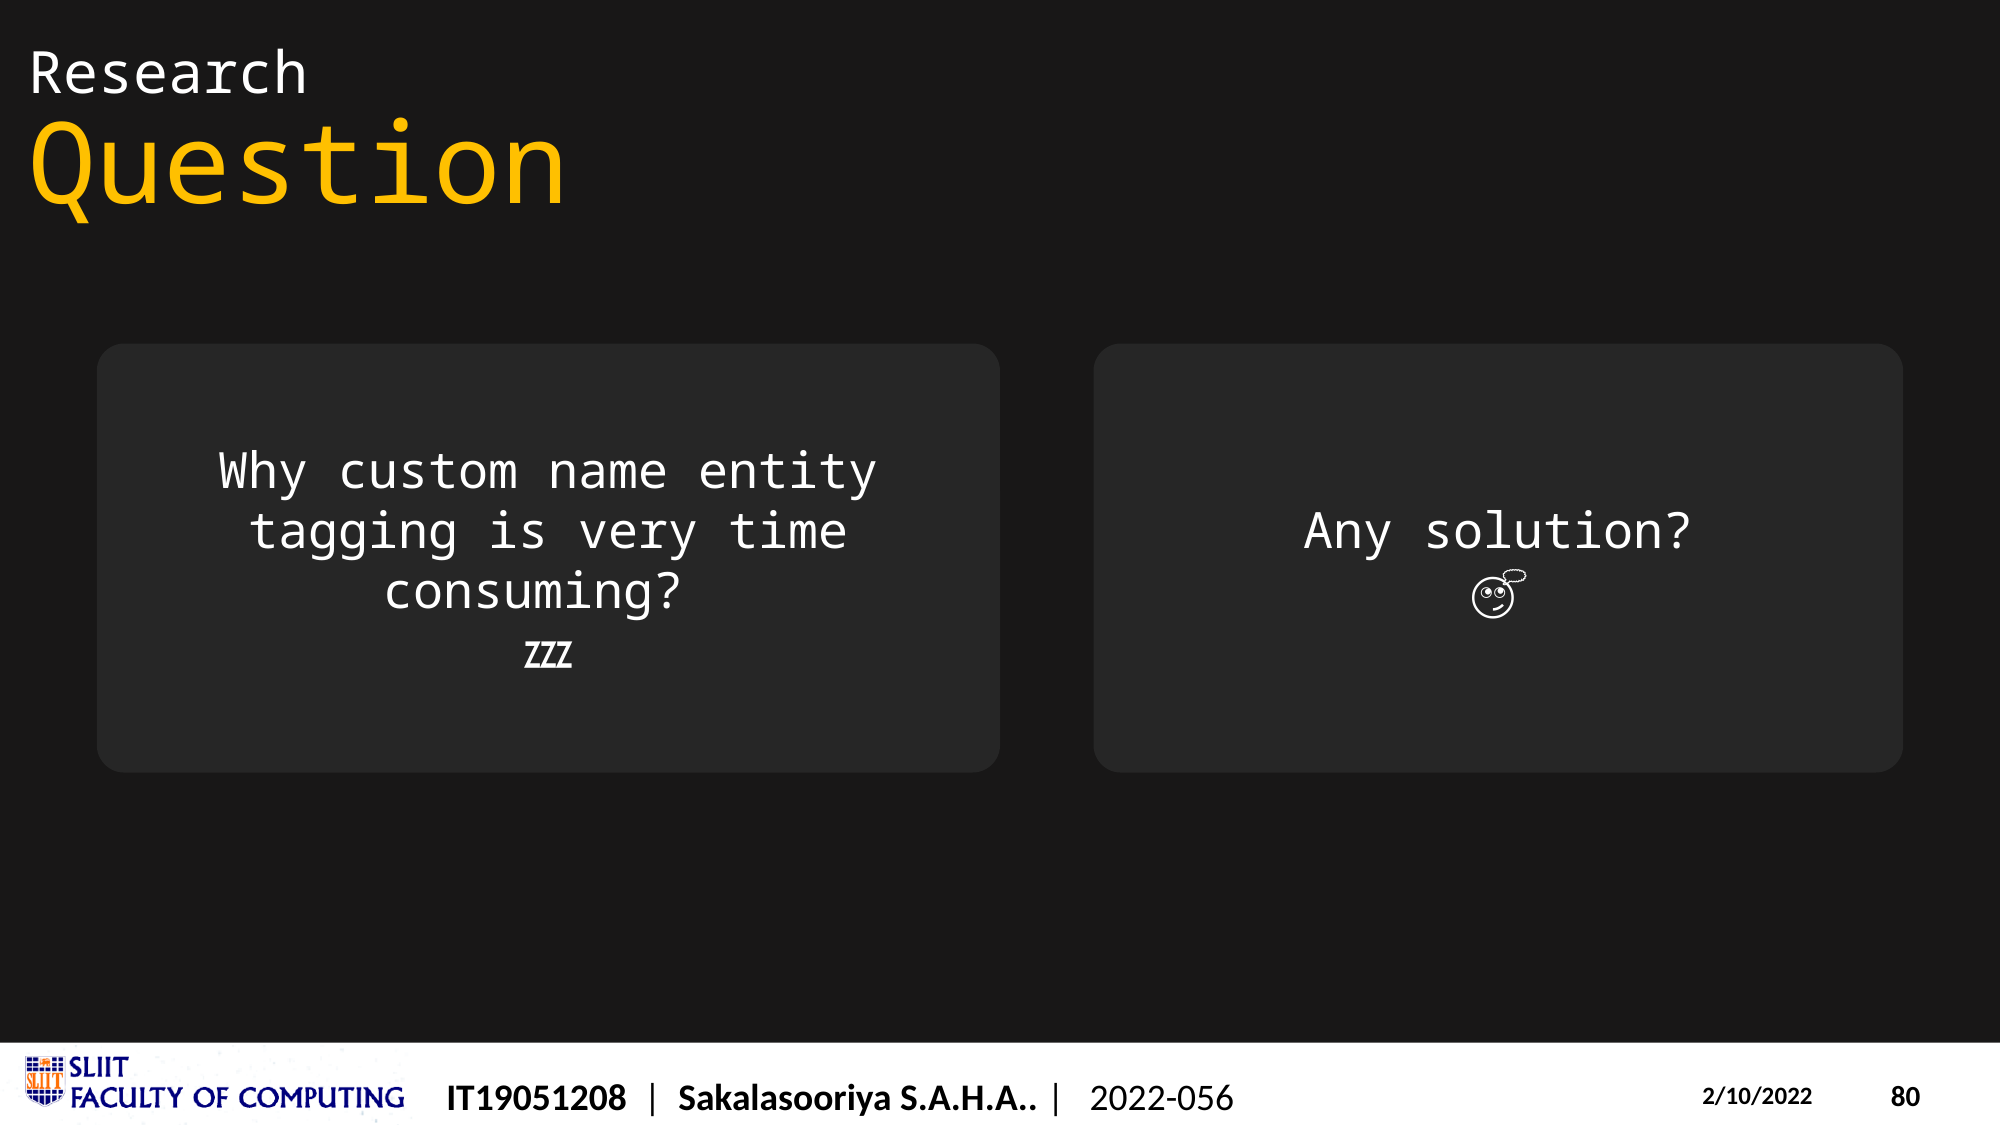

# Research Question
Why custom name entity tagging is very time consuming?
💤🥱
Any solution?
🤔